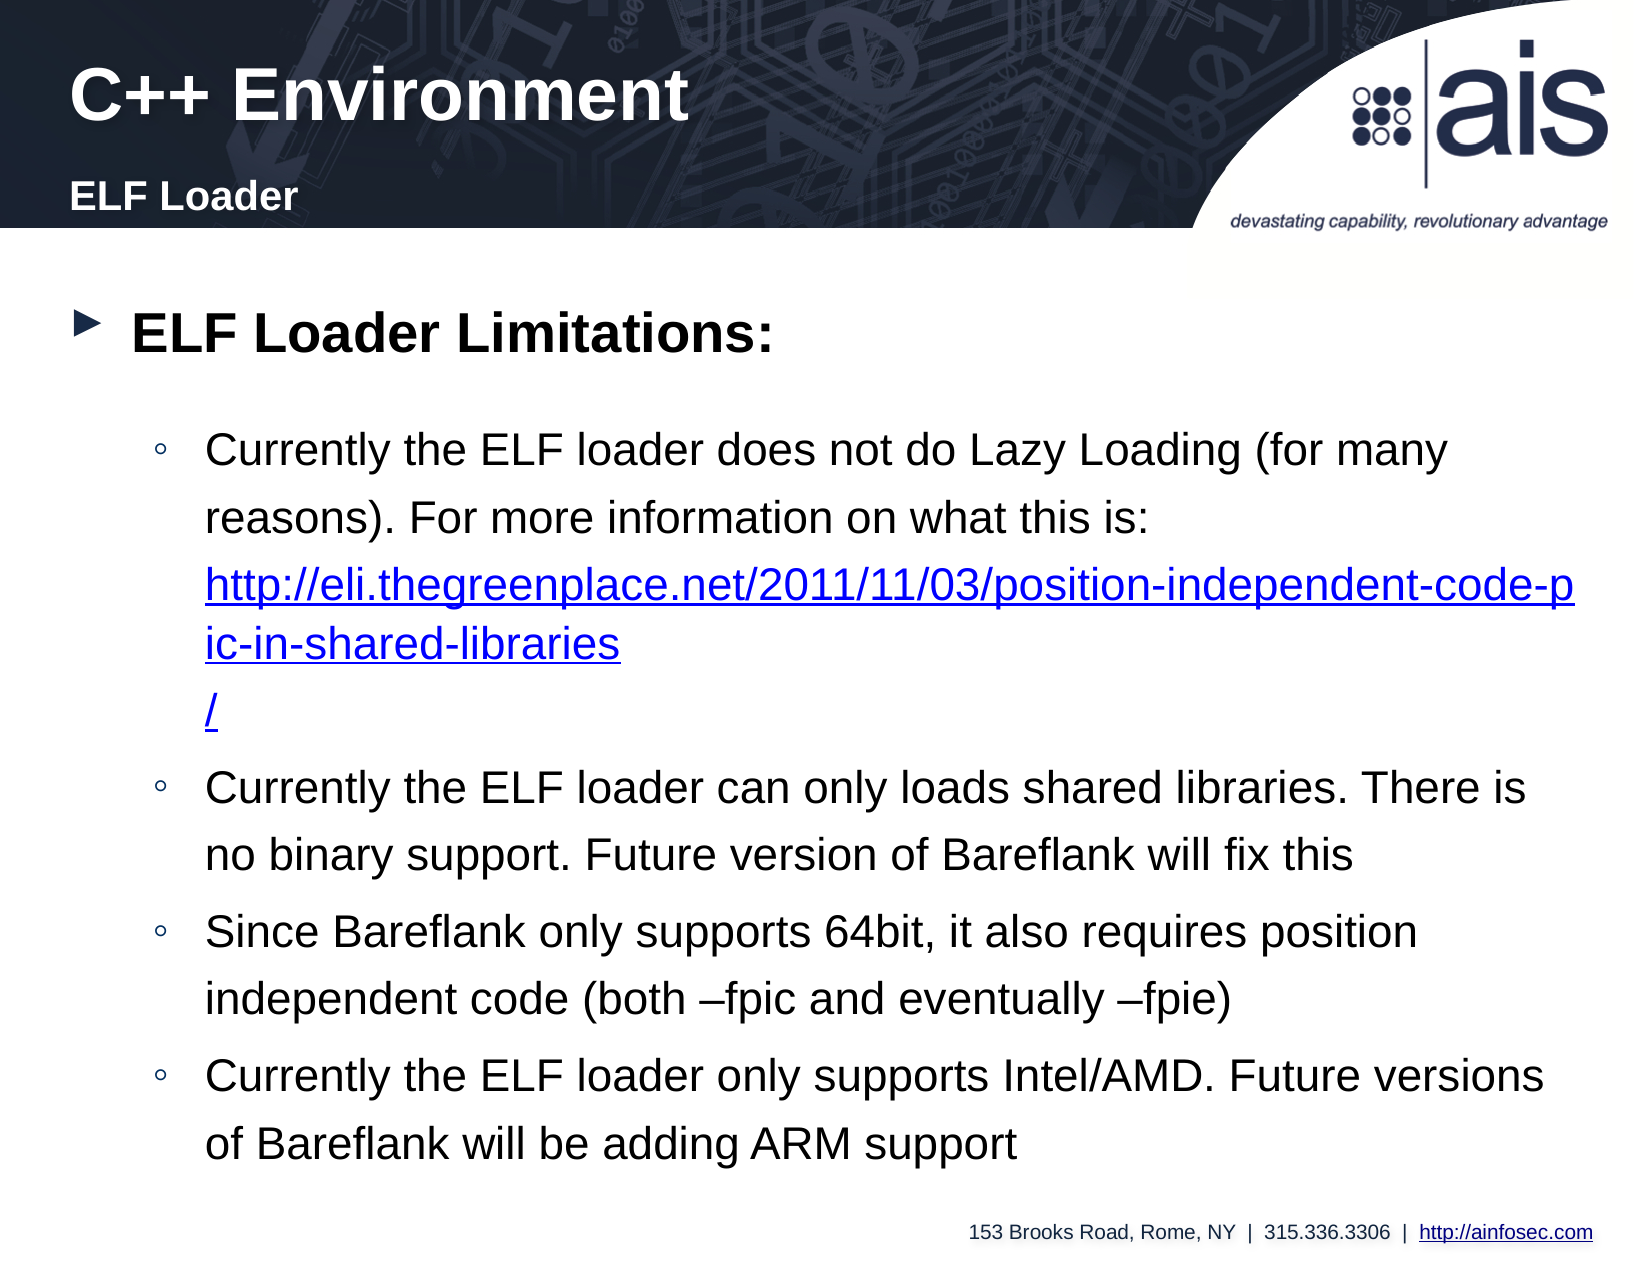

C++ Environment
ELF Loader
ELF Loader Limitations:

Currently the ELF loader does not do Lazy Loading (for many reasons). For more information on what this is: http://eli.thegreenplace.net/2011/11/03/position-independent-code-pic-in-shared-libraries/
Currently the ELF loader can only loads shared libraries. There is no binary support. Future version of Bareflank will fix this
Since Bareflank only supports 64bit, it also requires position independent code (both –fpic and eventually –fpie)
Currently the ELF loader only supports Intel/AMD. Future versions of Bareflank will be adding ARM support